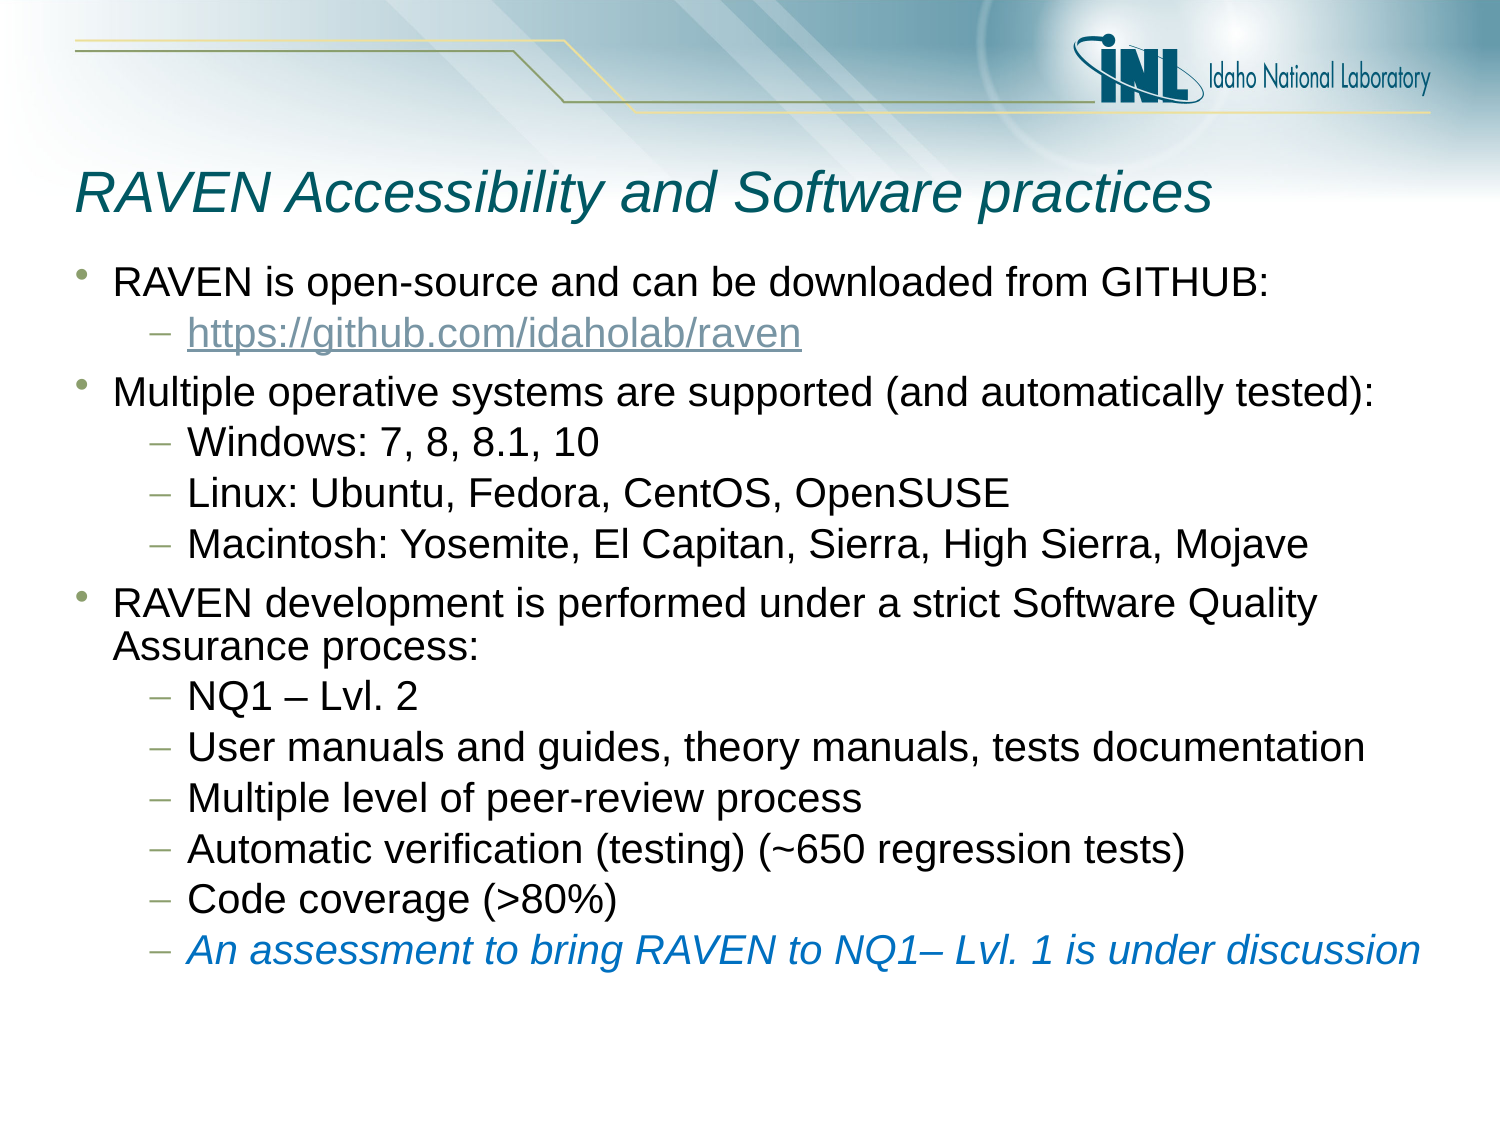

# RAVEN Accessibility and Software practices
RAVEN is open-source and can be downloaded from GITHUB:
https://github.com/idaholab/raven
Multiple operative systems are supported (and automatically tested):
Windows: 7, 8, 8.1, 10
Linux: Ubuntu, Fedora, CentOS, OpenSUSE
Macintosh: Yosemite, El Capitan, Sierra, High Sierra, Mojave
RAVEN development is performed under a strict Software Quality Assurance process:
NQ1 – Lvl. 2
User manuals and guides, theory manuals, tests documentation
Multiple level of peer-review process
Automatic verification (testing) (~650 regression tests)
Code coverage (>80%)
An assessment to bring RAVEN to NQ1– Lvl. 1 is under discussion